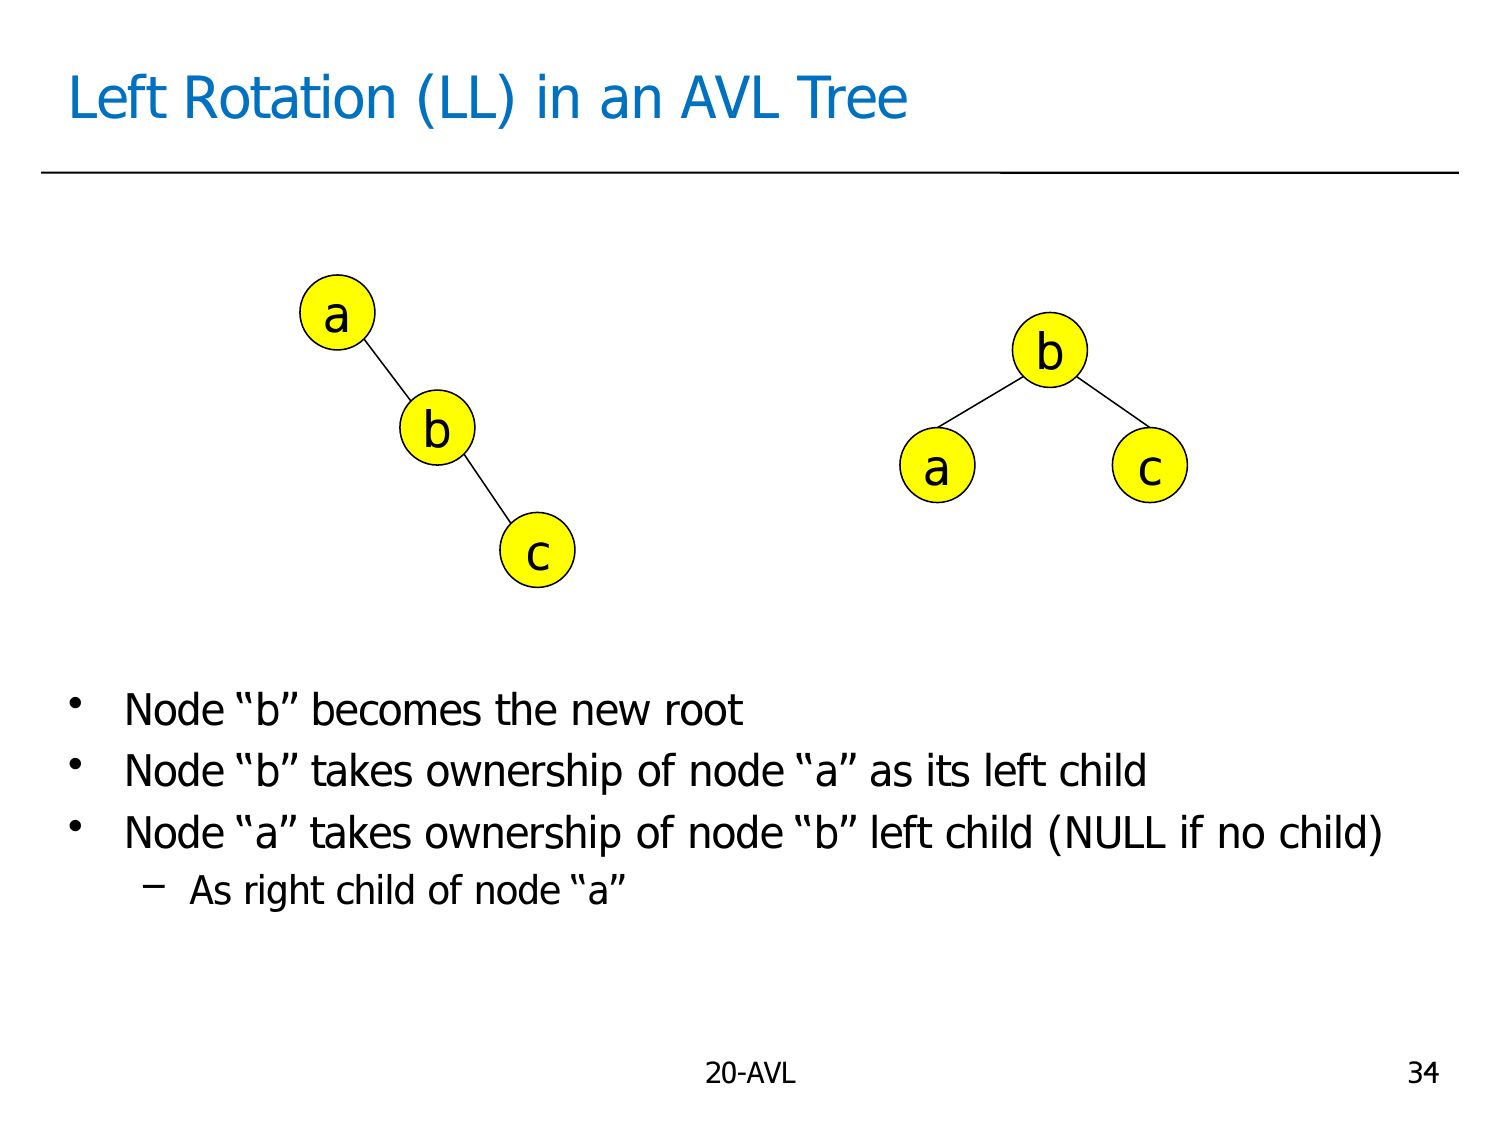

# Left Rotation (LL) in an AVL Tree

Node “b” becomes the new root
Node “b” takes ownership of node “a” as its left child
Node “a” takes ownership of node “b” left child (NULL if no child)
As right child of node “a”

a
b
b
a
c
c
20-AVL
34